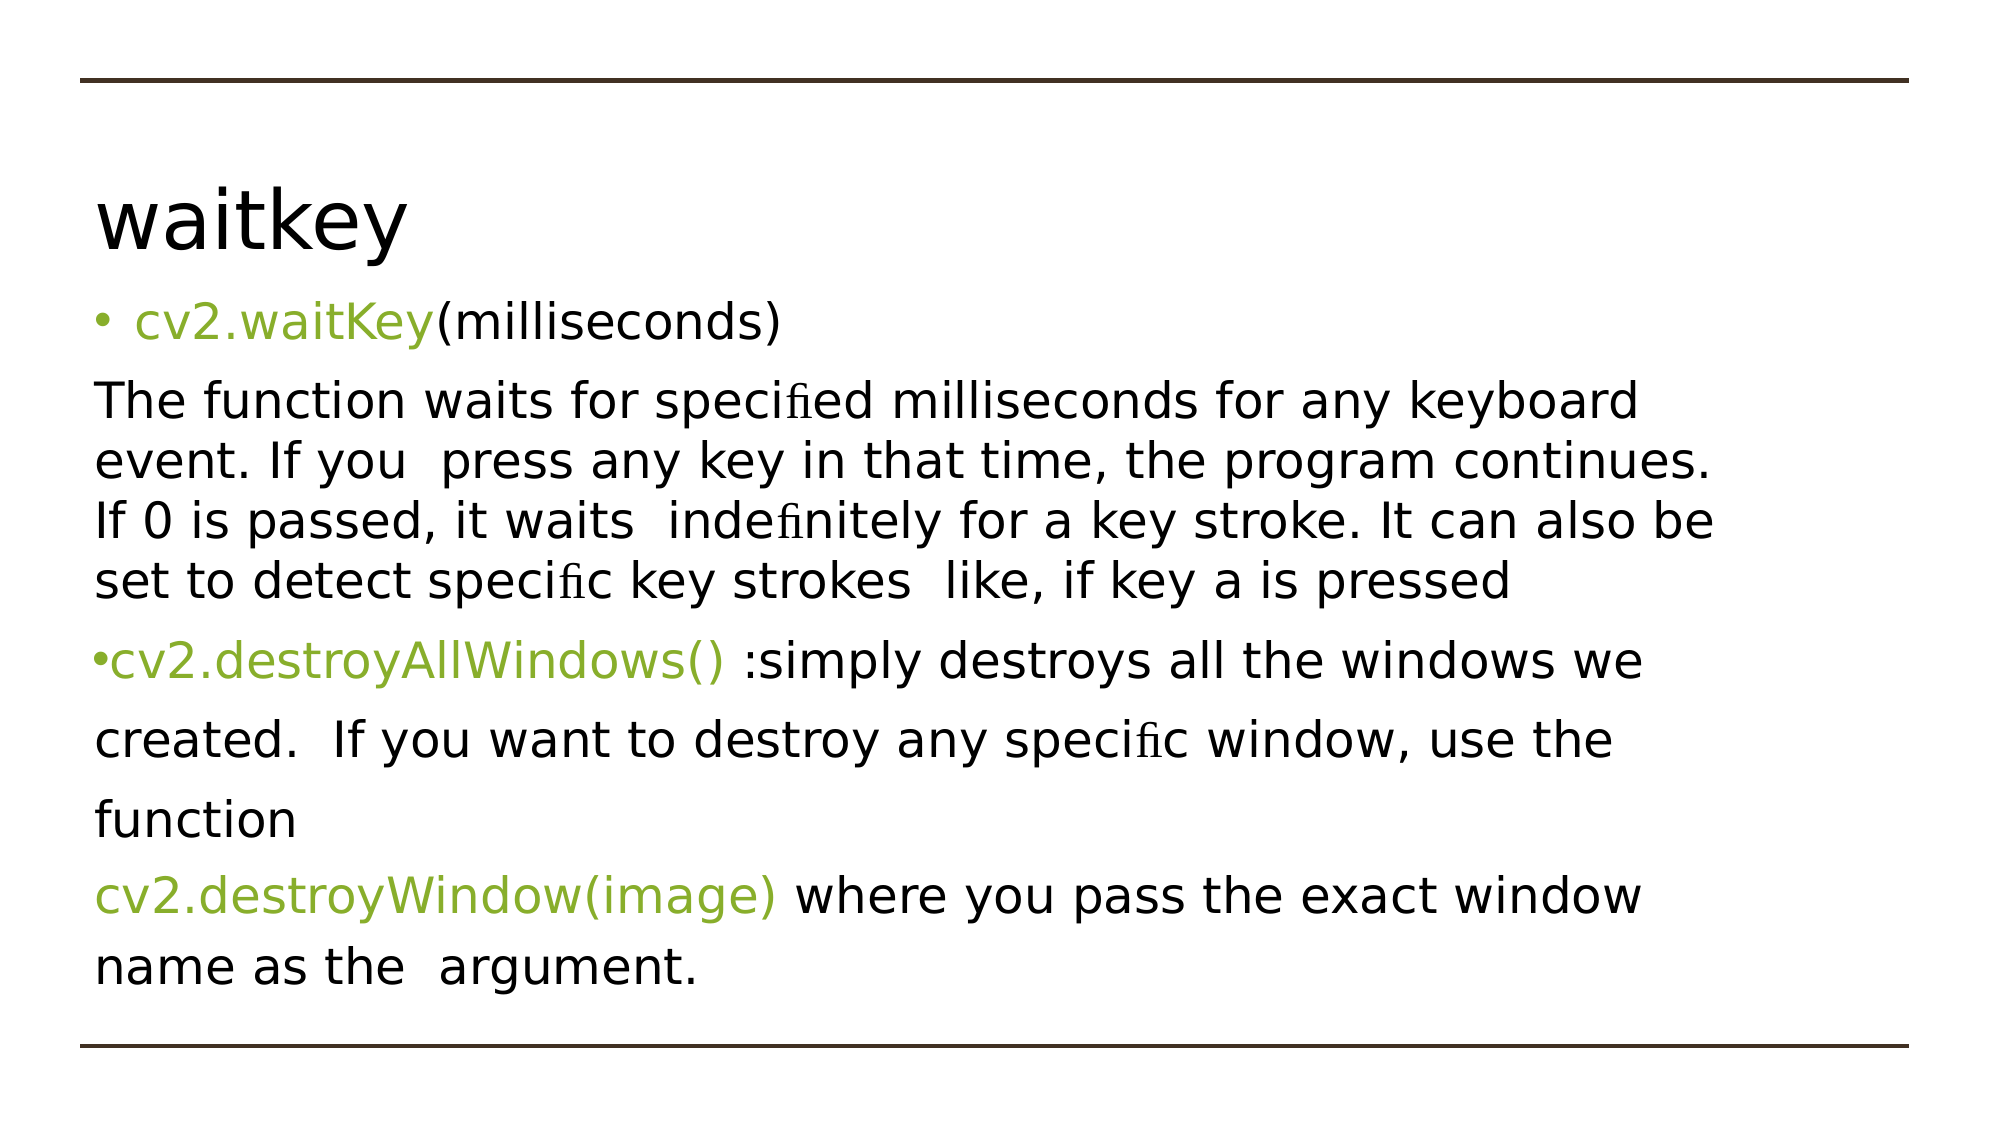

# waitkey
cv2.waitKey(milliseconds)
The function waits for speciﬁed milliseconds for any keyboard event. If you  press any key in that time, the program continues. If 0 is passed, it waits  indeﬁnitely for a key stroke. It can also be set to detect speciﬁc key strokes  like, if key a is pressed
cv2.destroyAllWindows() :simply destroys all the windows we created.  If you want to destroy any speciﬁc window, use the function
cv2.destroyWindow(image) where you pass the exact window name as the  argument.